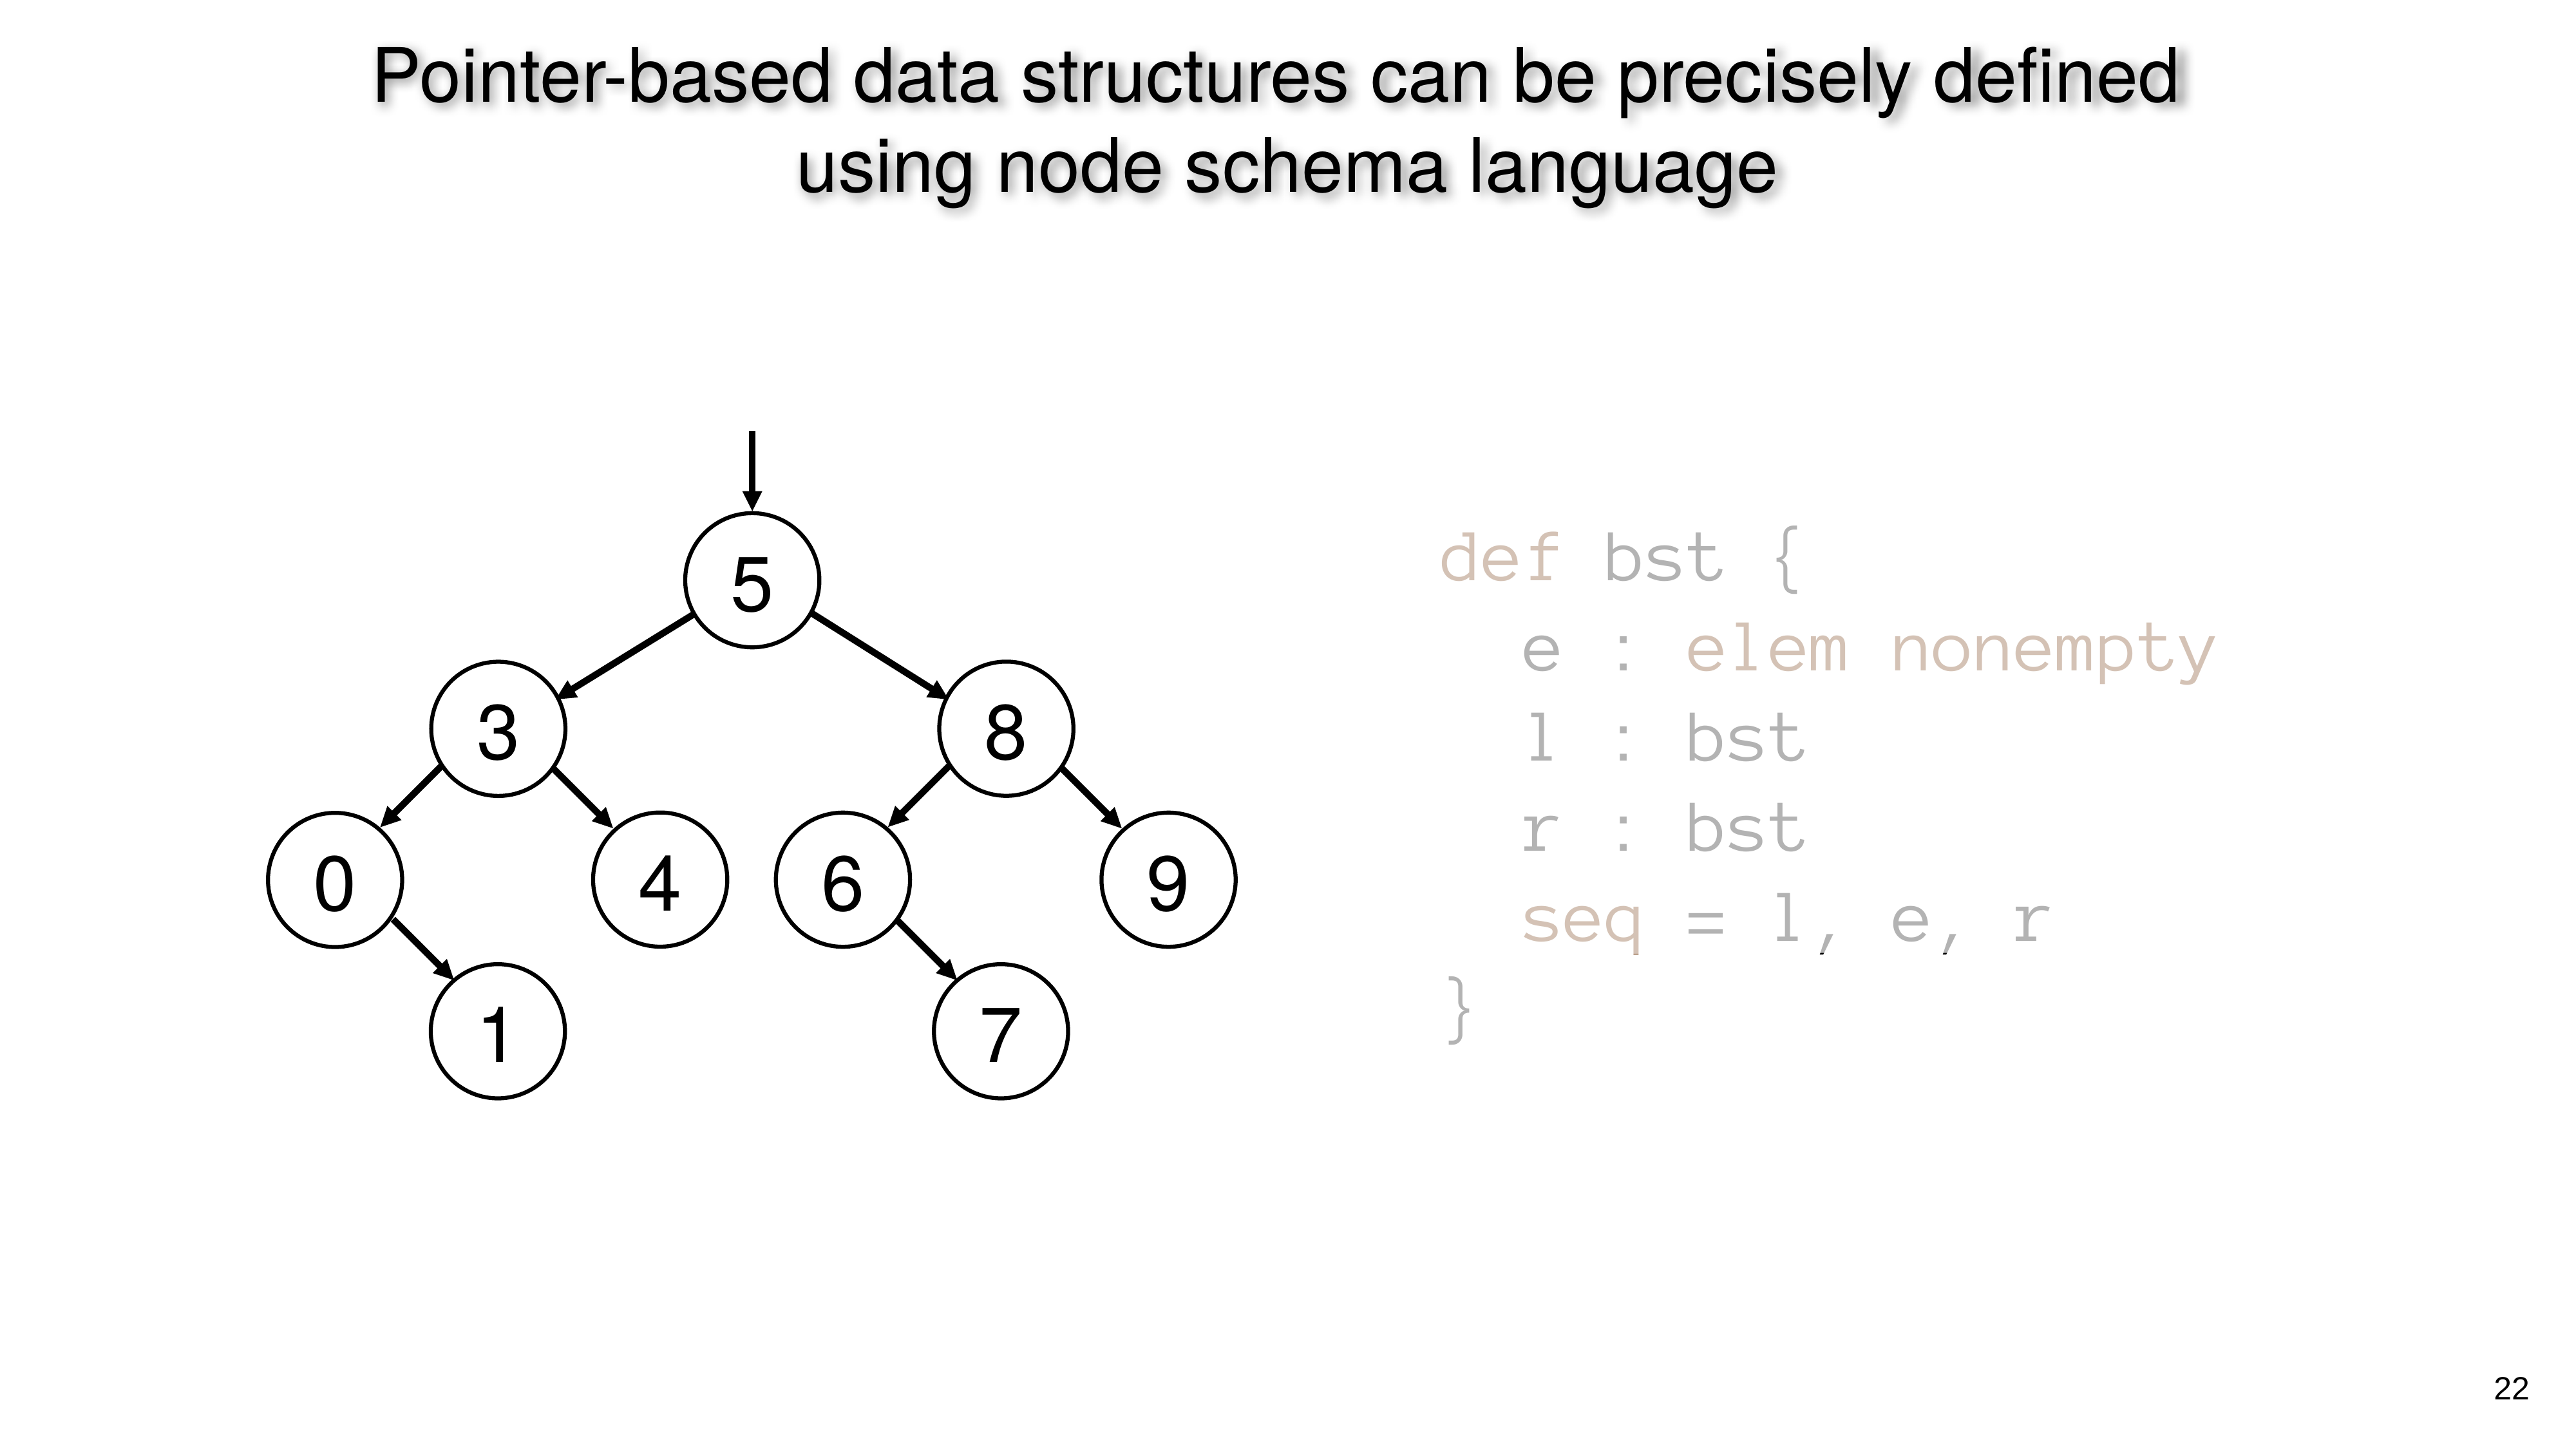

# Pointer-based data structures can be precisely defined
using node schema language

def bst {
  e : elem nonempty
  l : bst
  r : bst
  seq = l, e, r
}

5

8

6
9

7

3

4
0

1

22